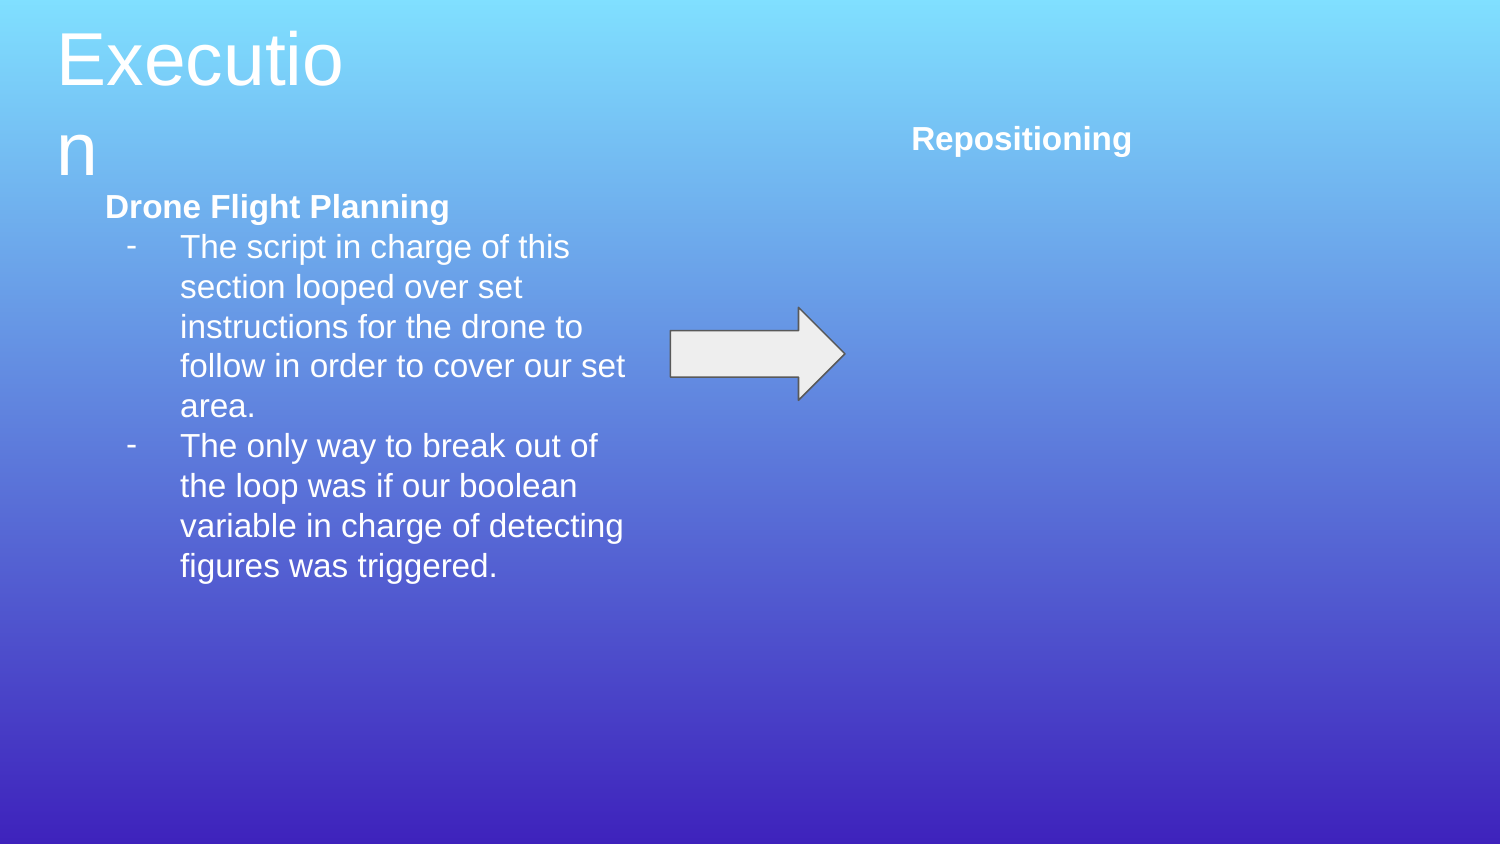

# Execution
Repositioning

Drone Flight Planning
The script in charge of this section looped over set instructions for the drone to follow in order to cover our set area.
The only way to break out of the loop was if our boolean variable in charge of detecting figures was triggered.